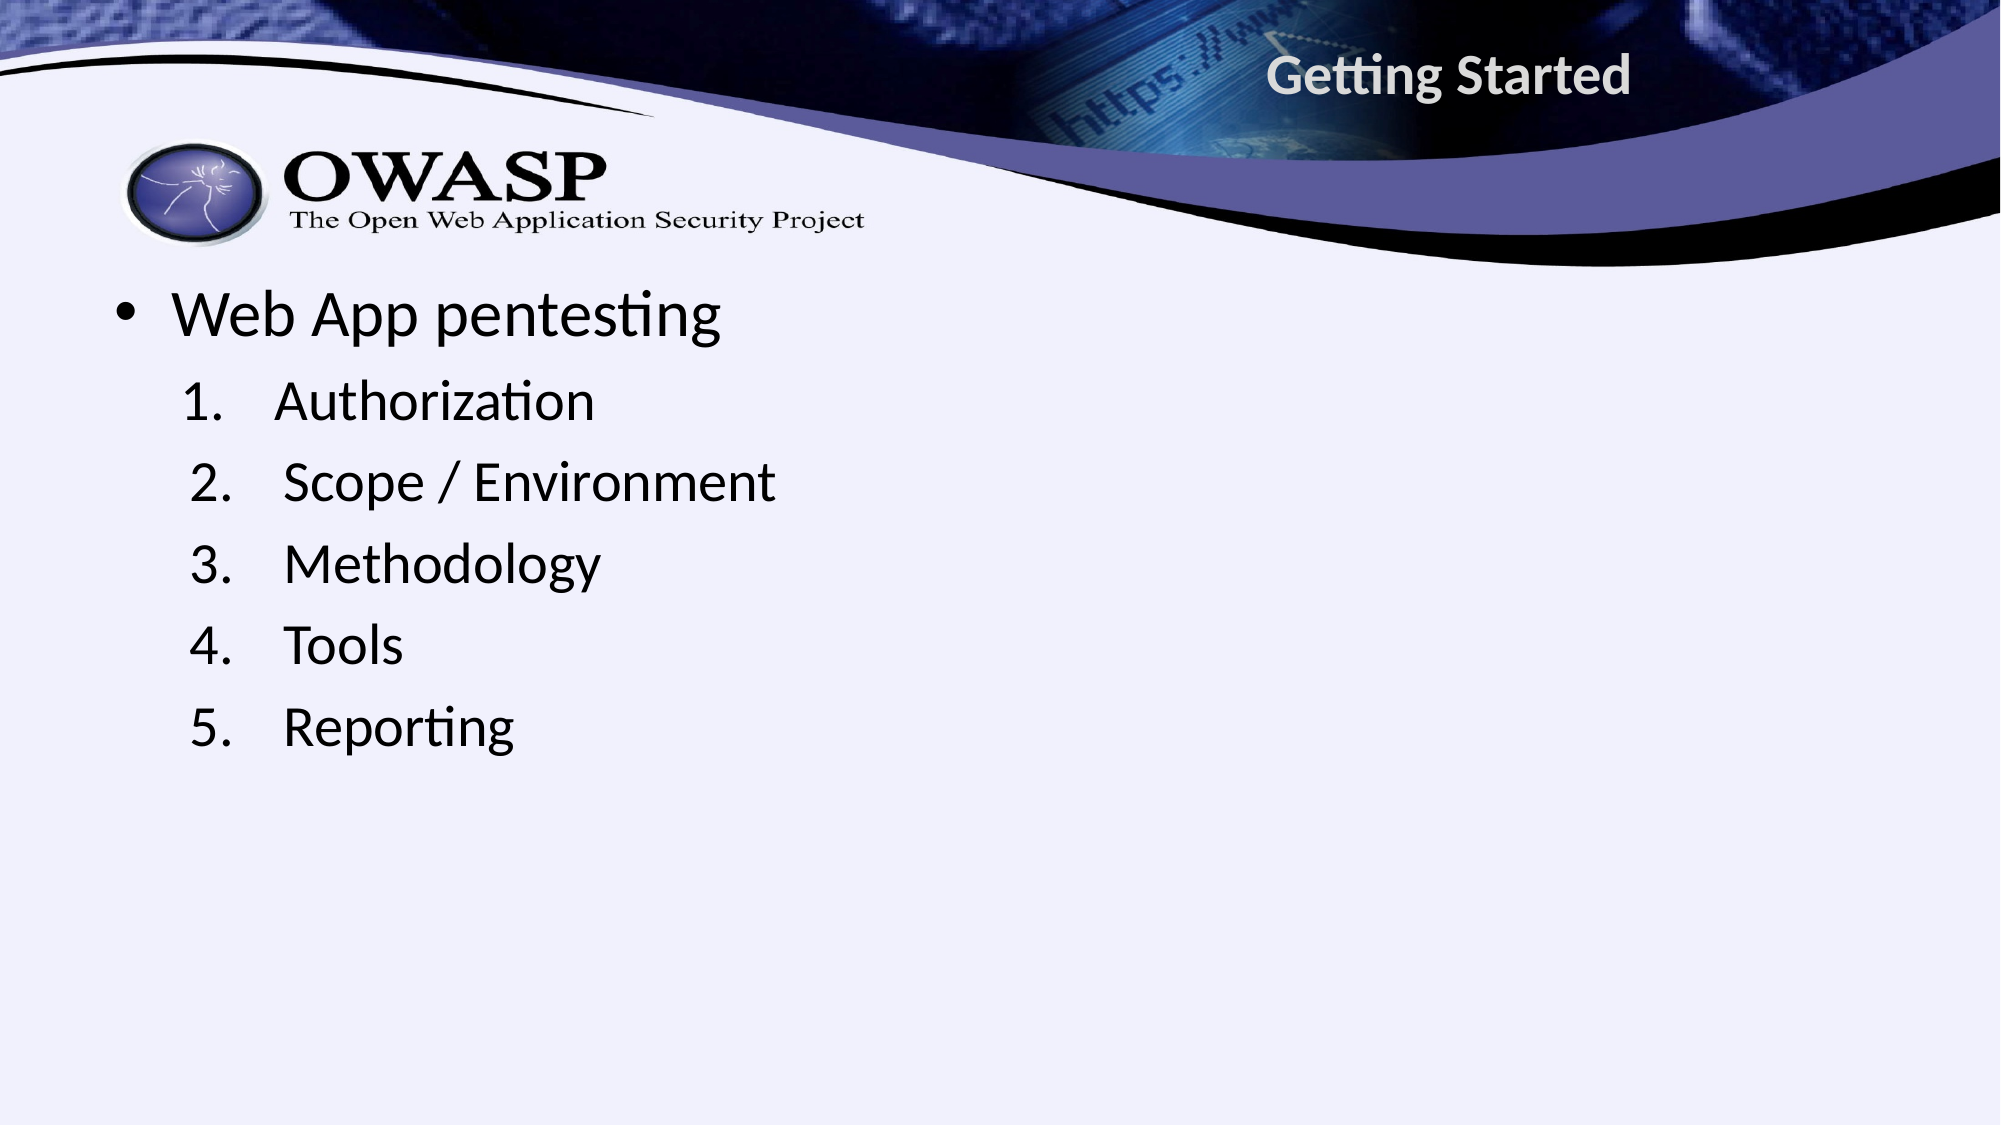

# Getting Started
Web App pentesting
Authorization
Scope / Environment
Methodology
Tools
Reporting